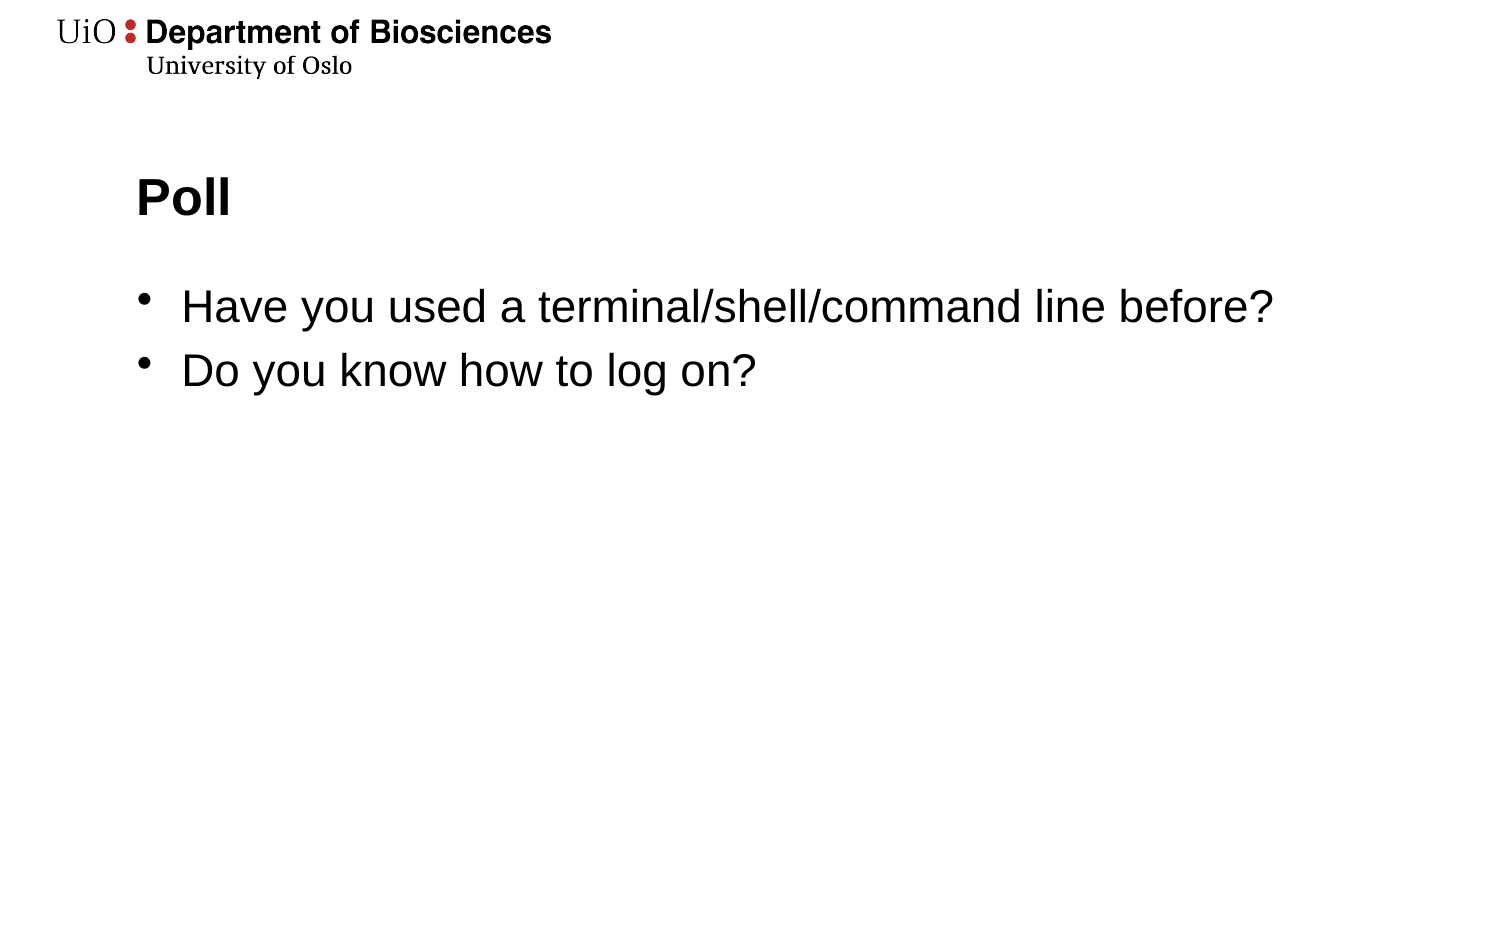

# Poll
Have you used a terminal/shell/command line before?
Do you know how to log on?